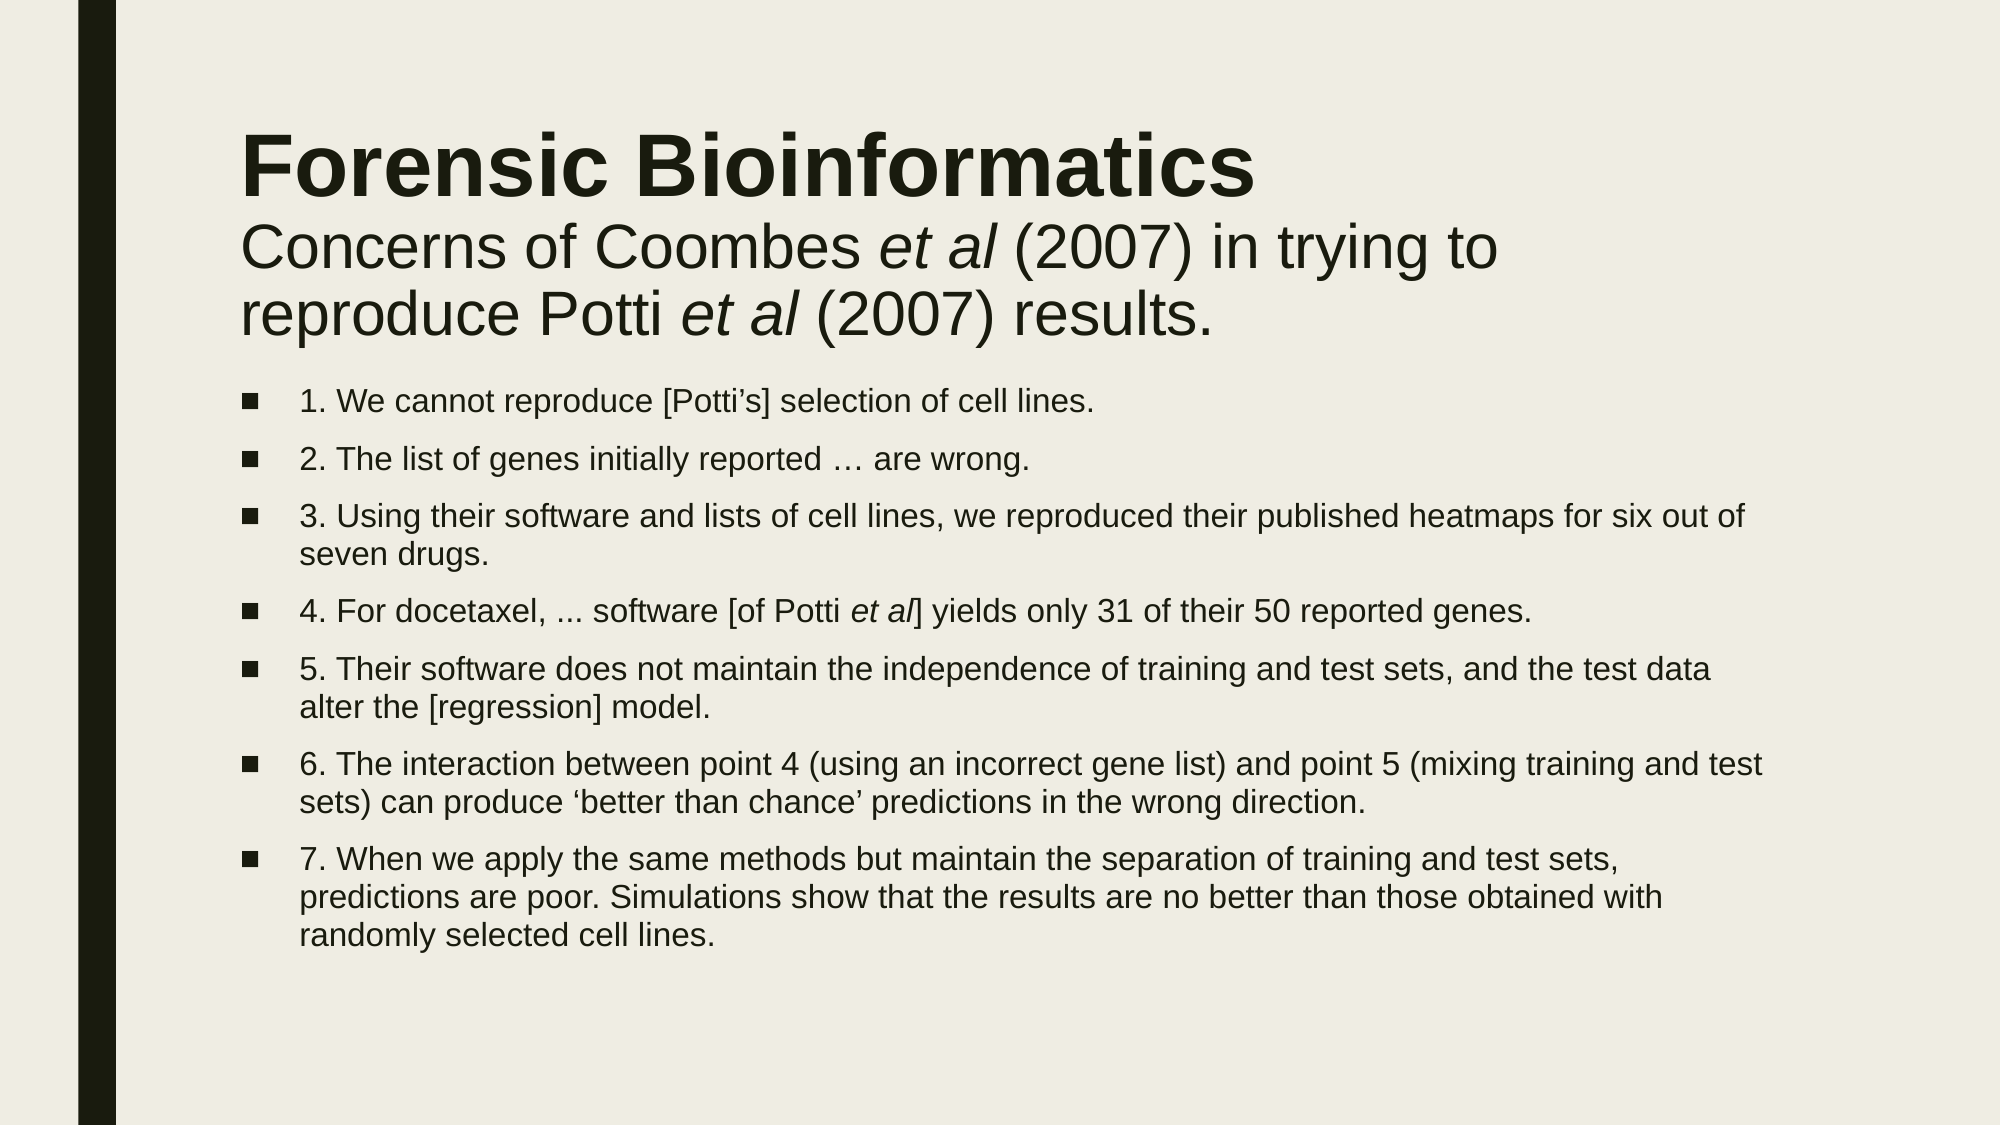

# Forensic Bioinformatics Concerns of Coombes et al (2007) in trying to reproduce Potti et al (2007) results.
1. We cannot reproduce [Potti’s] selection of cell lines.
2. The list of genes initially reported … are wrong.
3. Using their software and lists of cell lines, we reproduced their published heatmaps for six out of seven drugs.
4. For docetaxel, ... software [of Potti et al] yields only 31 of their 50 reported genes.
5. Their software does not maintain the independence of training and test sets, and the test data alter the [regression] model.
6. The interaction between point 4 (using an incorrect gene list) and point 5 (mixing training and test sets) can produce ‘better than chance’ predictions in the wrong direction.
7. When we apply the same methods but maintain the separation of training and test sets, predictions are poor. Simulations show that the results are no better than those obtained with randomly selected cell lines.